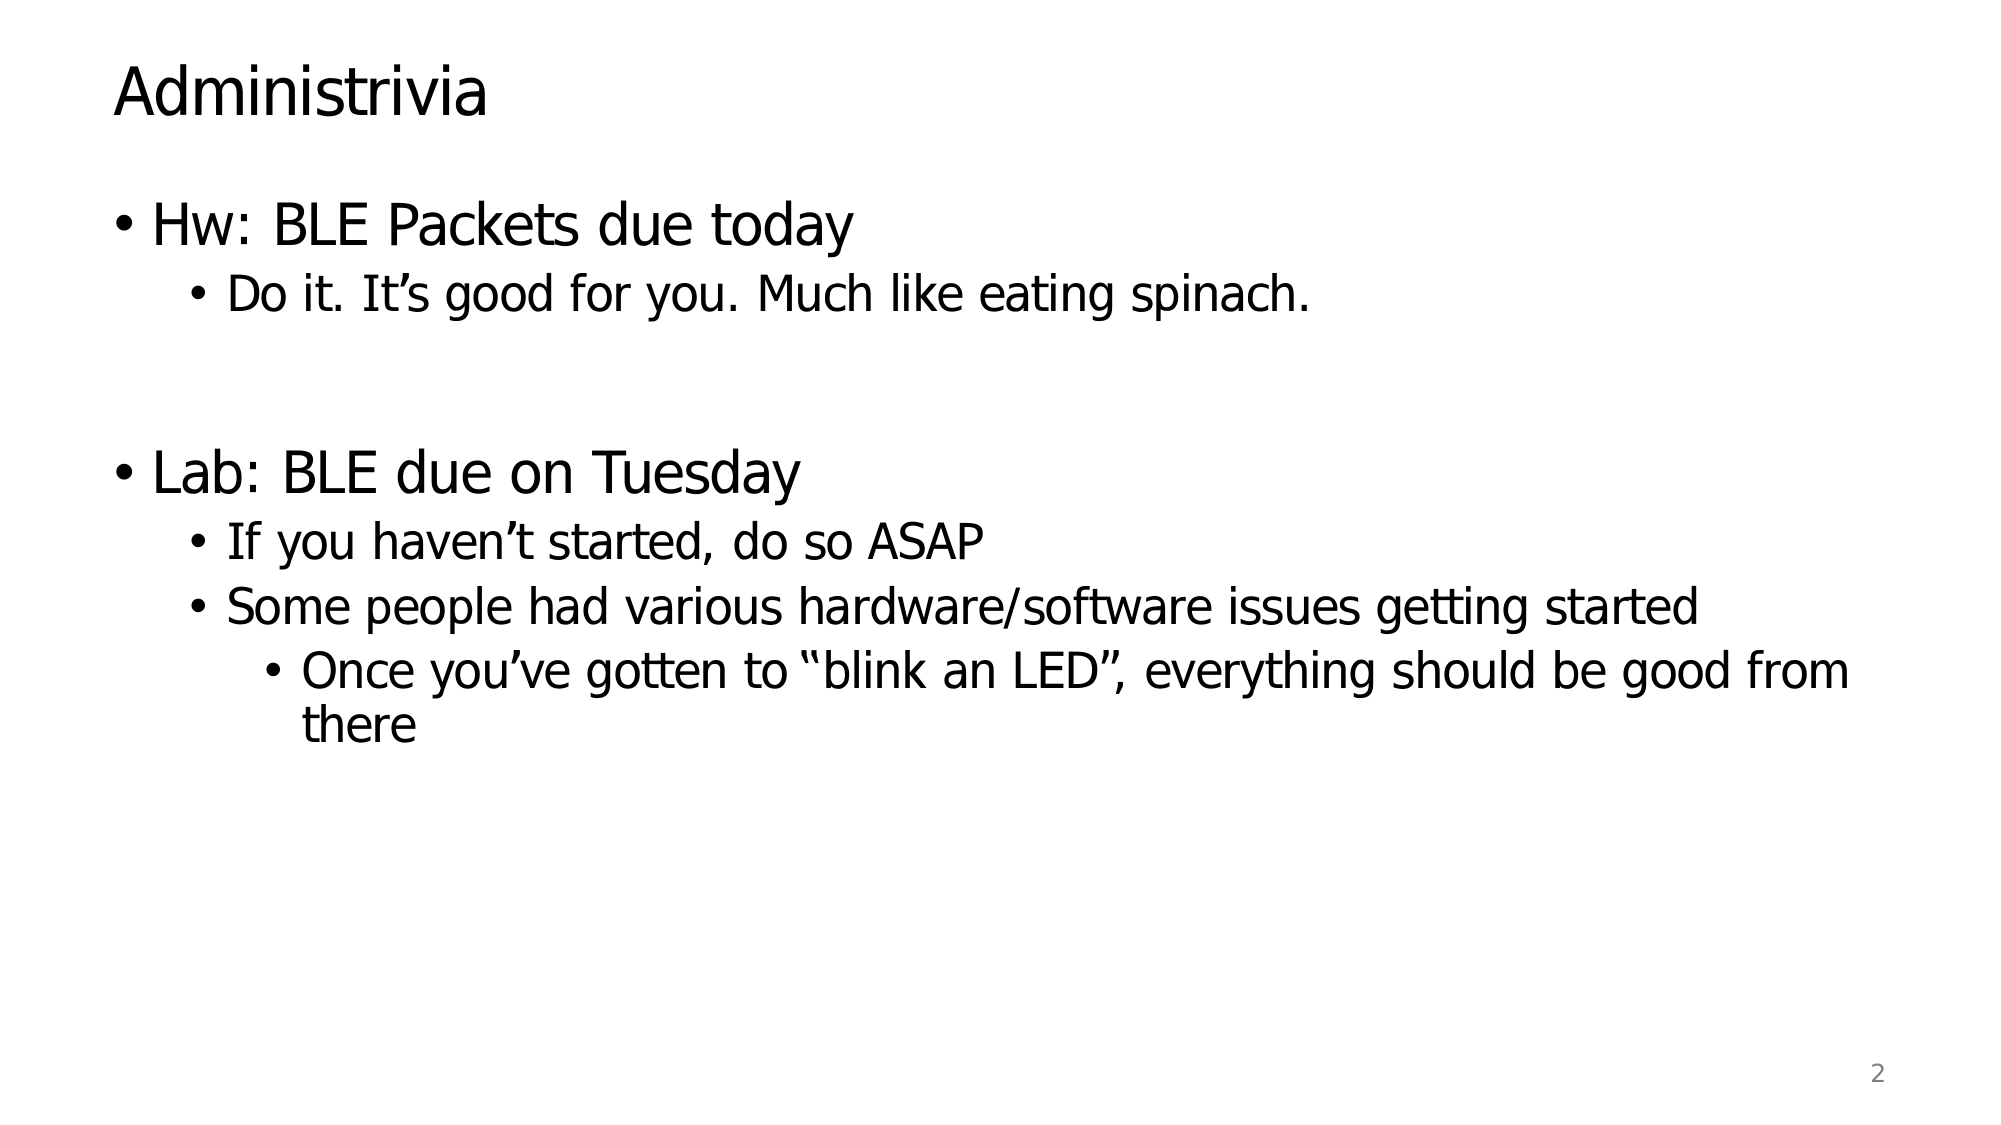

# Administrivia
Hw: BLE Packets due today
Do it. It’s good for you. Much like eating spinach.

Lab: BLE due on Tuesday
If you haven’t started, do so ASAP
Some people had various hardware/software issues getting started
Once you’ve gotten to “blink an LED”, everything should be good from there
2